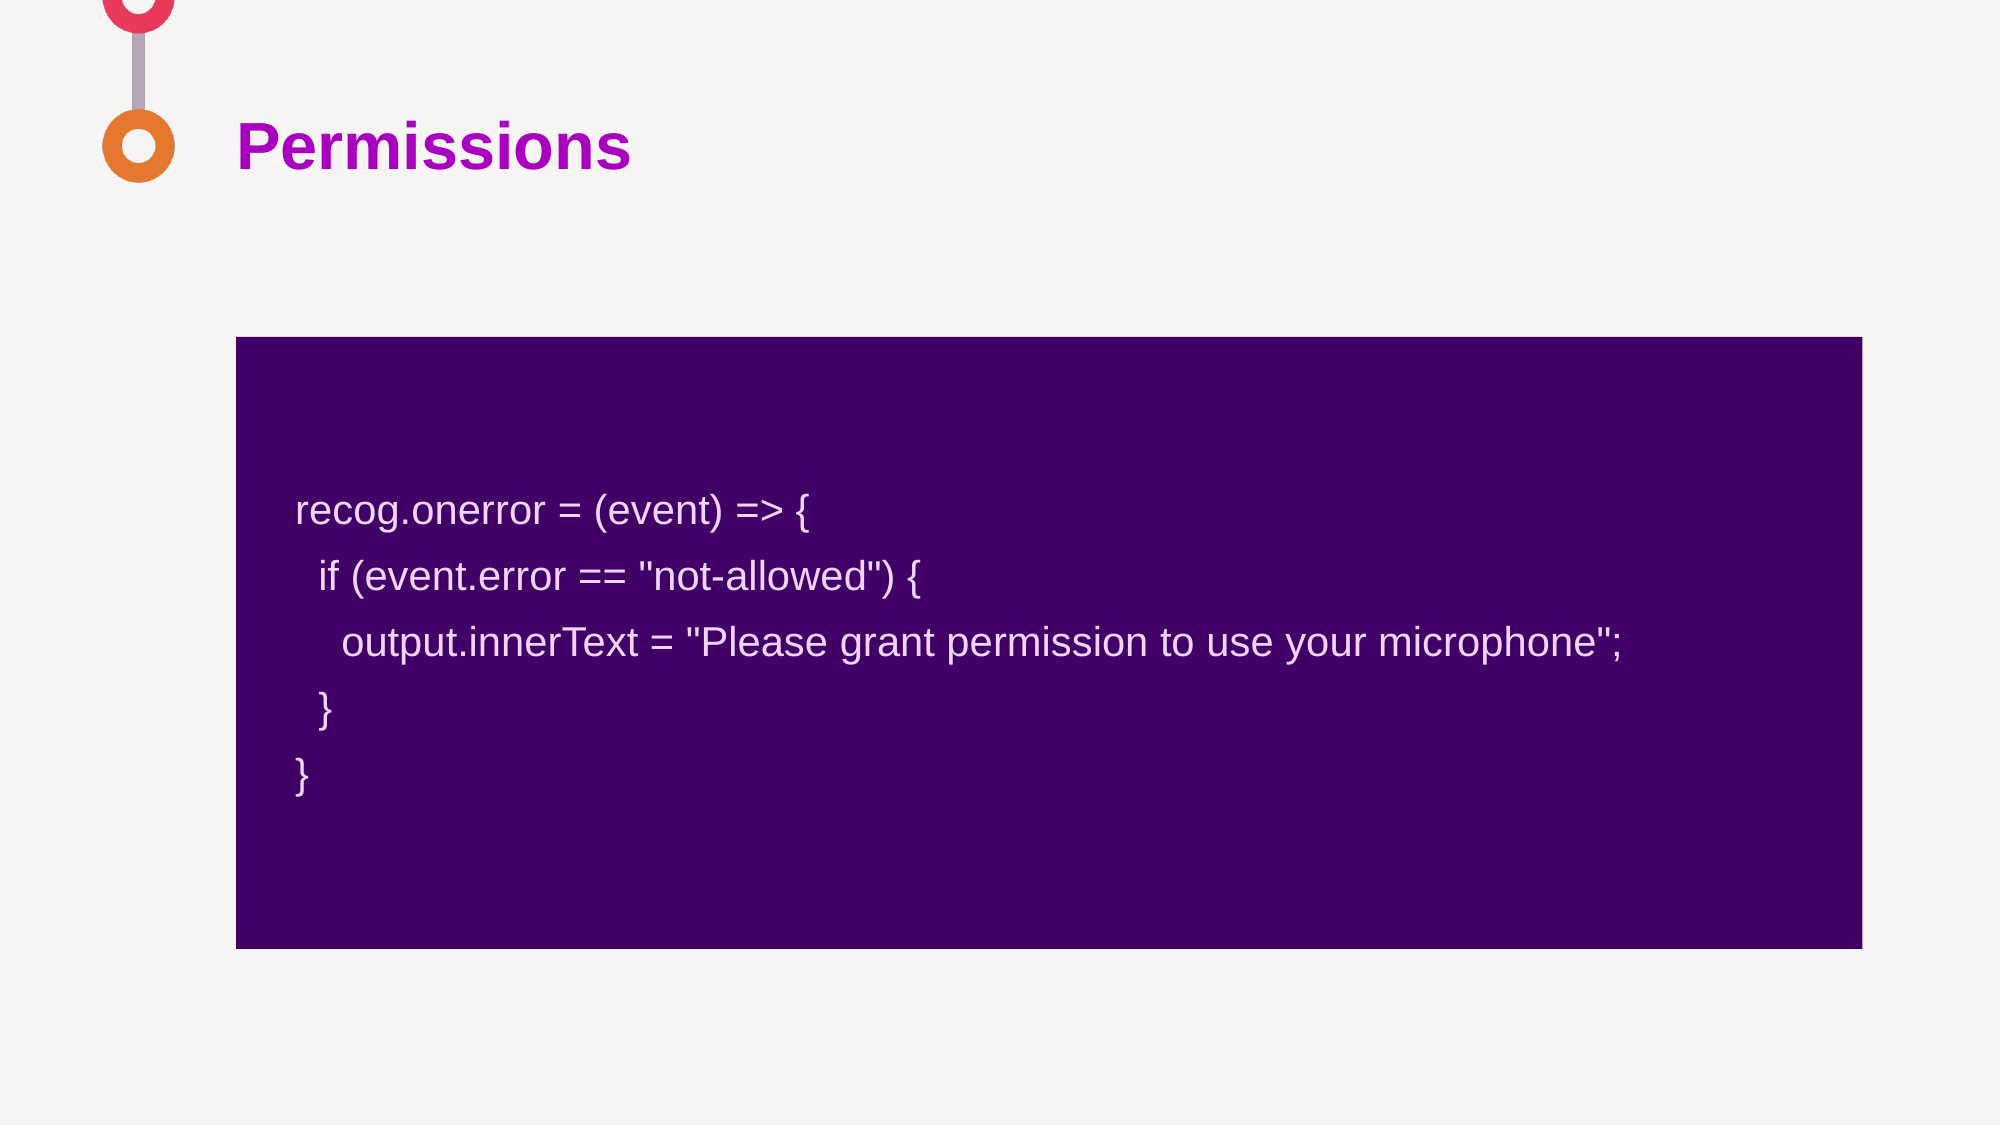

# Permissions
recog.onerror = (event) => {
  if (event.error == "not-allowed") {
    output.innerText = "Please grant permission to use your microphone";
  }
}